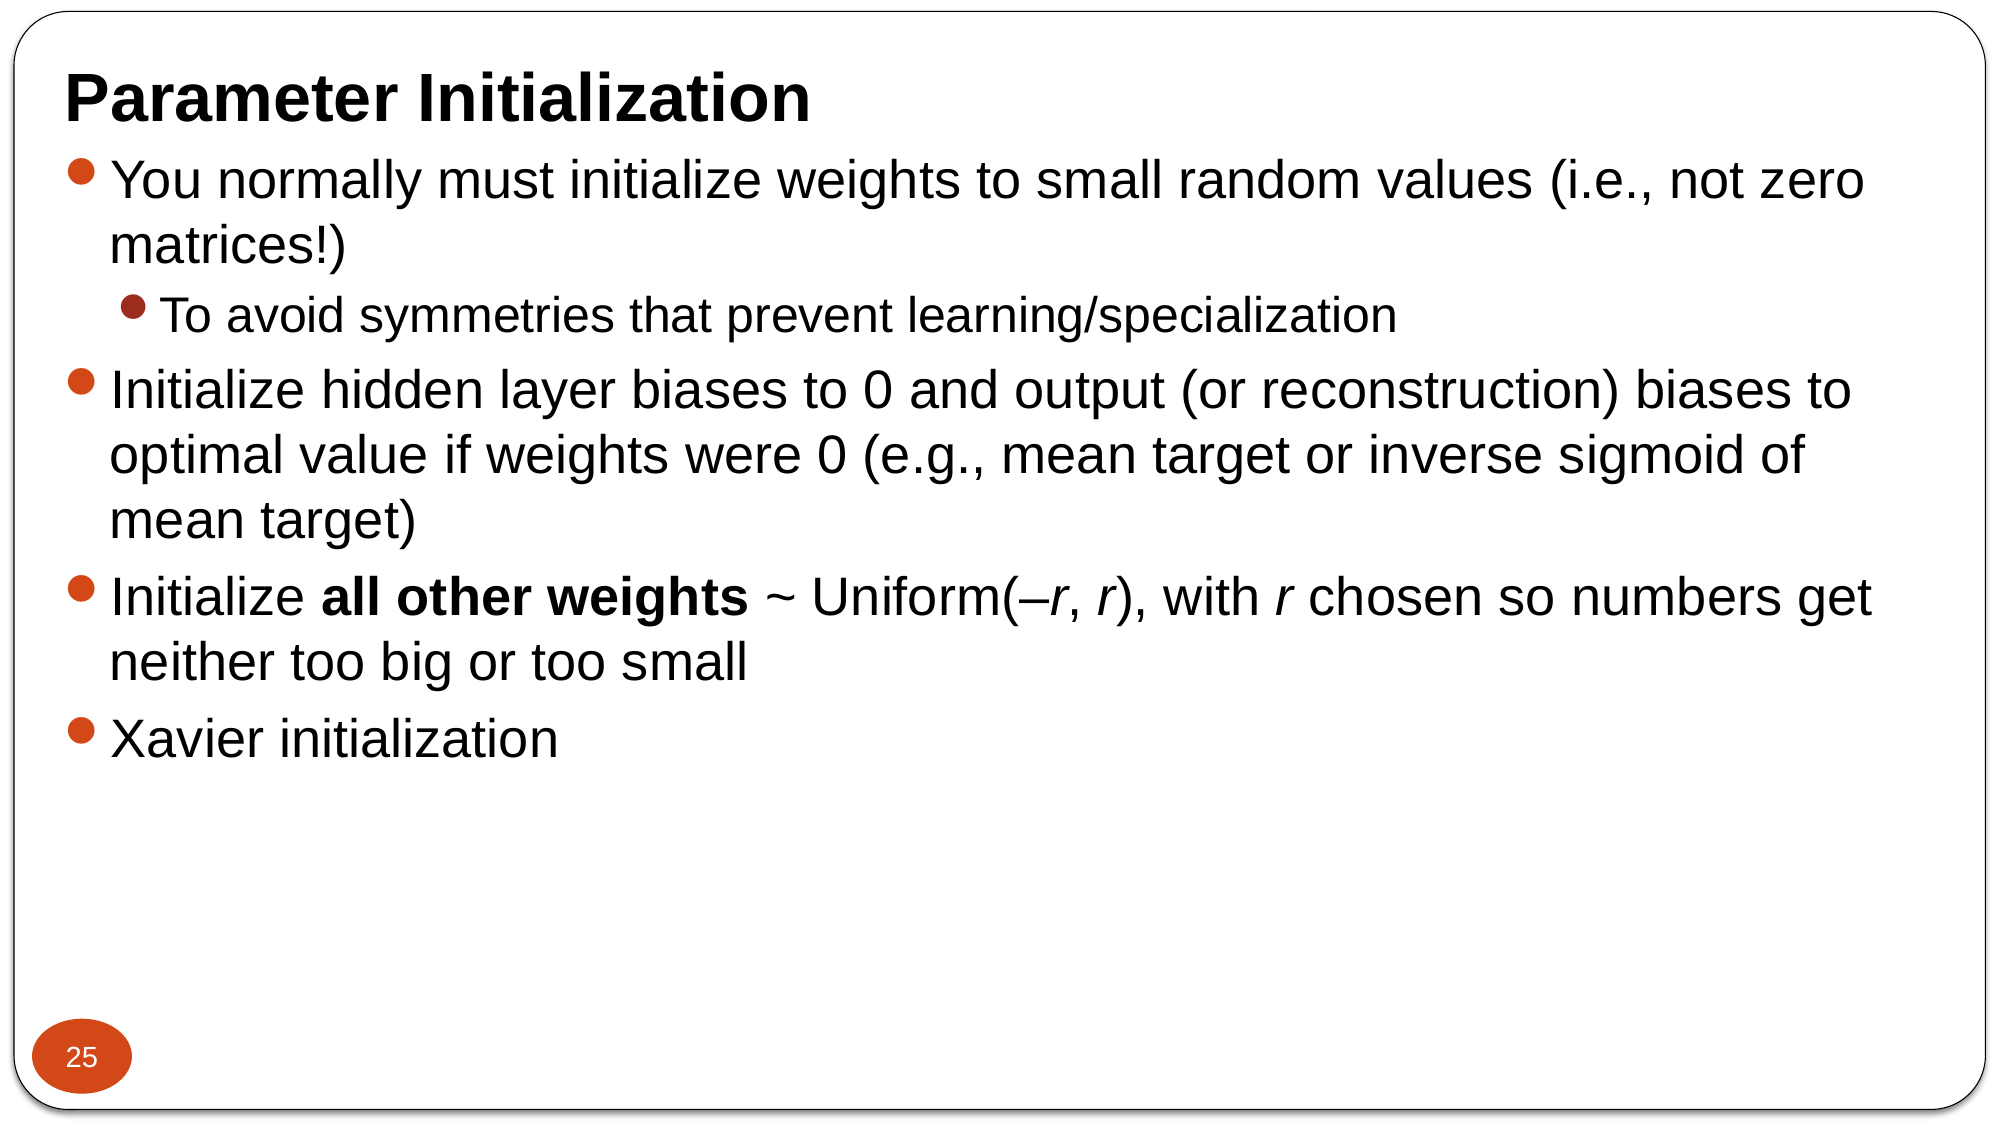

# Parameter Initialization
You normally must initialize weights to small random values (i.e., not zero matrices!)
To avoid symmetries that prevent learning/specialization
Initialize hidden layer biases to 0 and output (or reconstruction) biases to optimal value if weights were 0 (e.g., mean target or inverse sigmoid of mean target)
Initialize all other weights ~ Uniform(–r, r), with r chosen so numbers get neither too big or too small
Xavier initialization
25